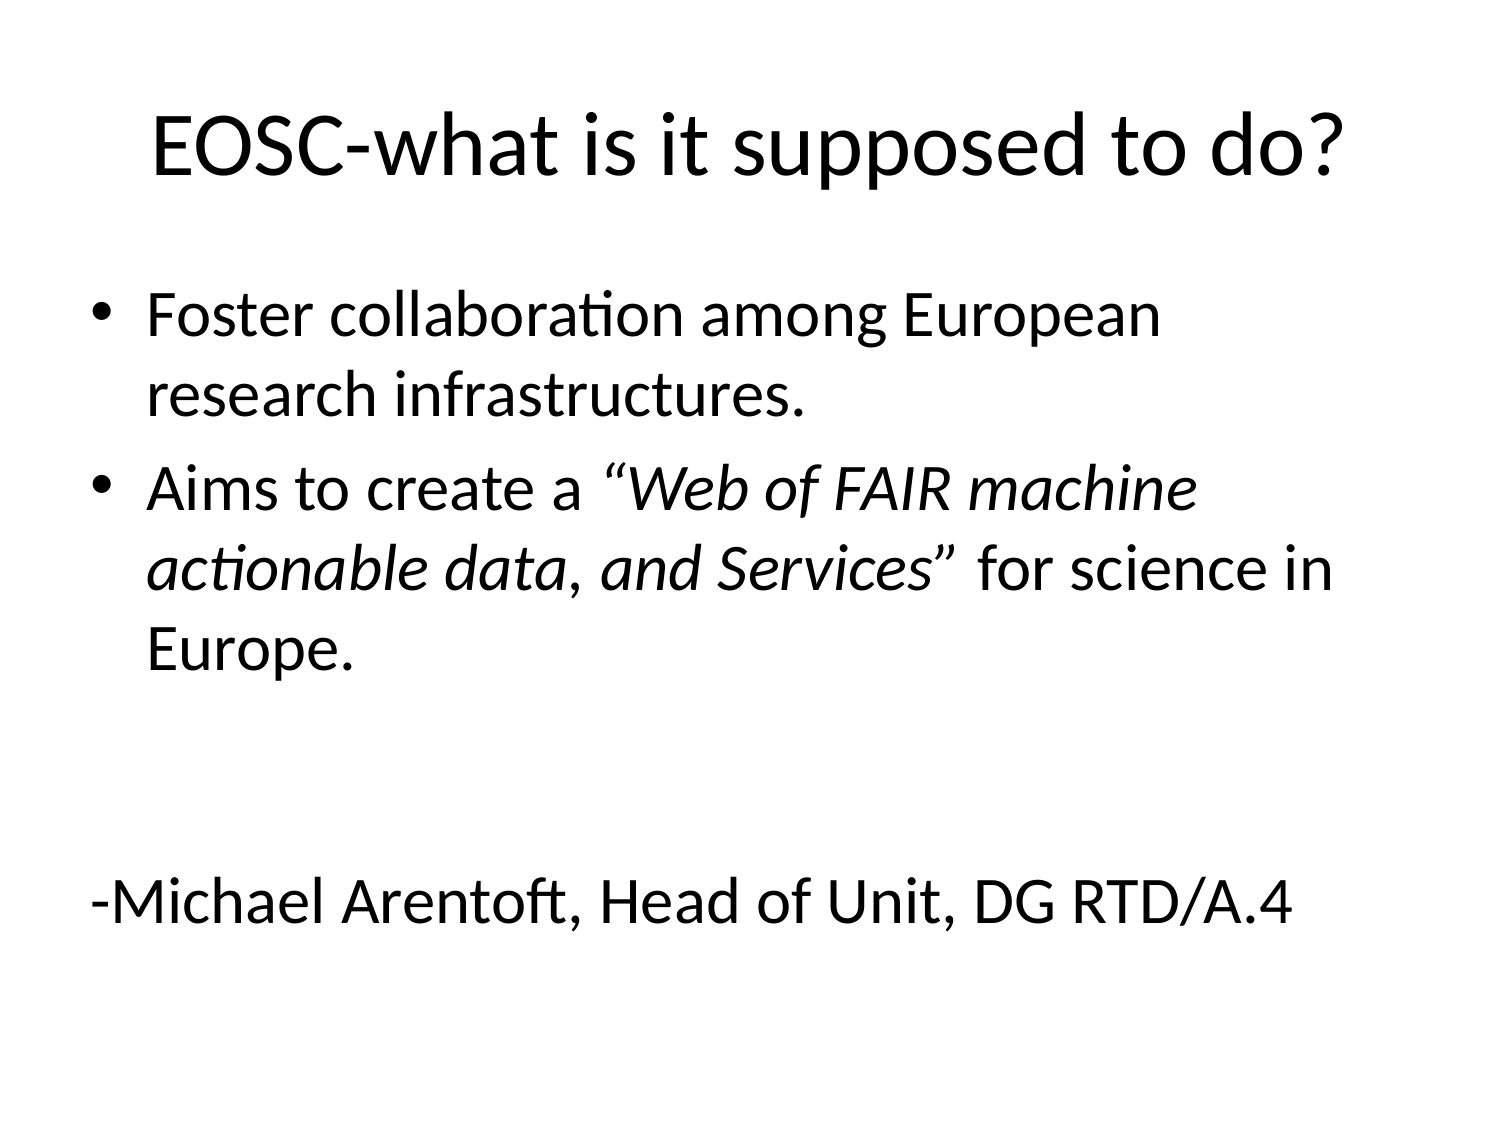

# EOSC-what is it supposed to do?
Foster collaboration among European research infrastructures.
Aims to create a “Web of FAIR machine actionable data, and Services” for science in Europe.
-Michael Arentoft, Head of Unit, DG RTD/A.4